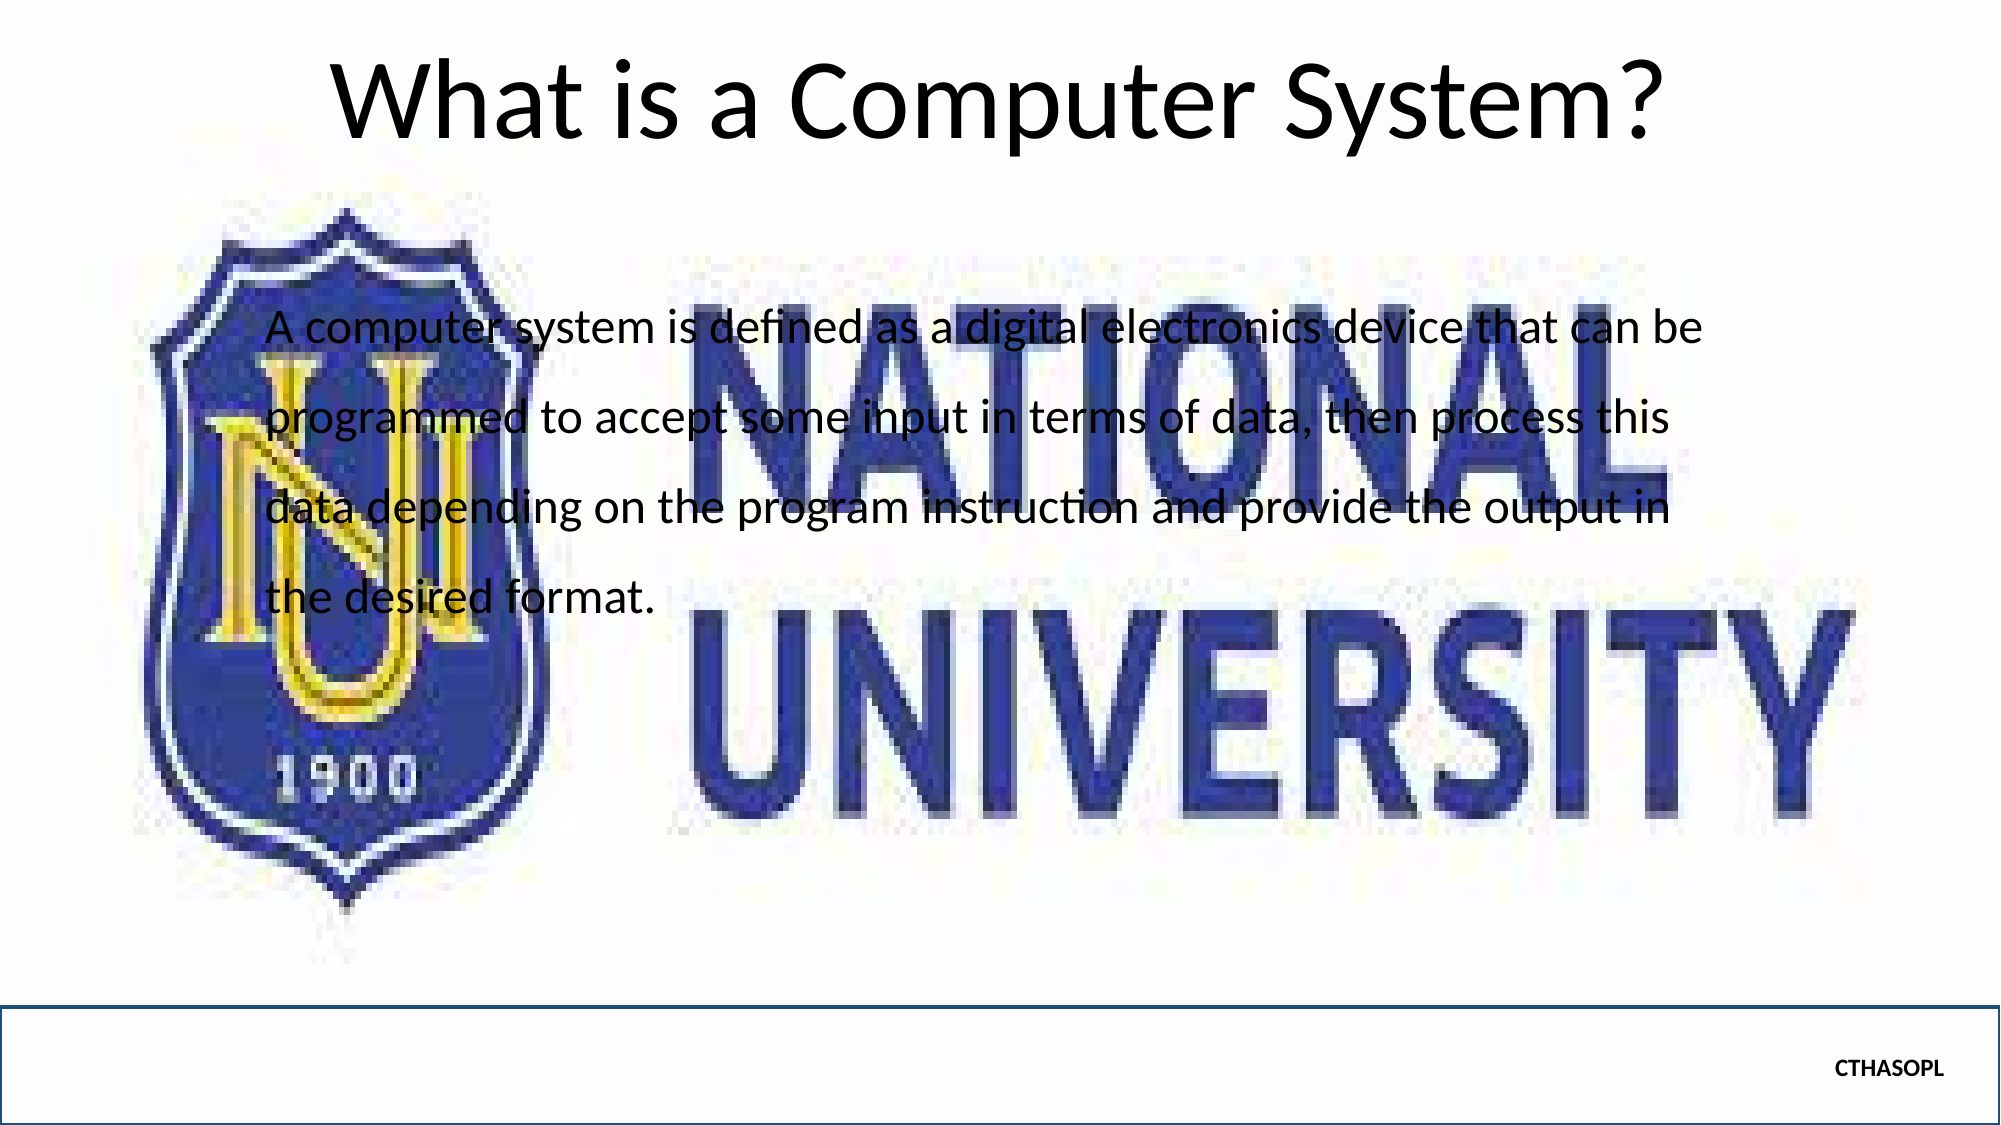

# What is a Computer System?
A computer system is defined as a digital electronics device that can be programmed to accept some input in terms of data, then process this data depending on the program instruction and provide the output in the desired format.
CTHASOPL